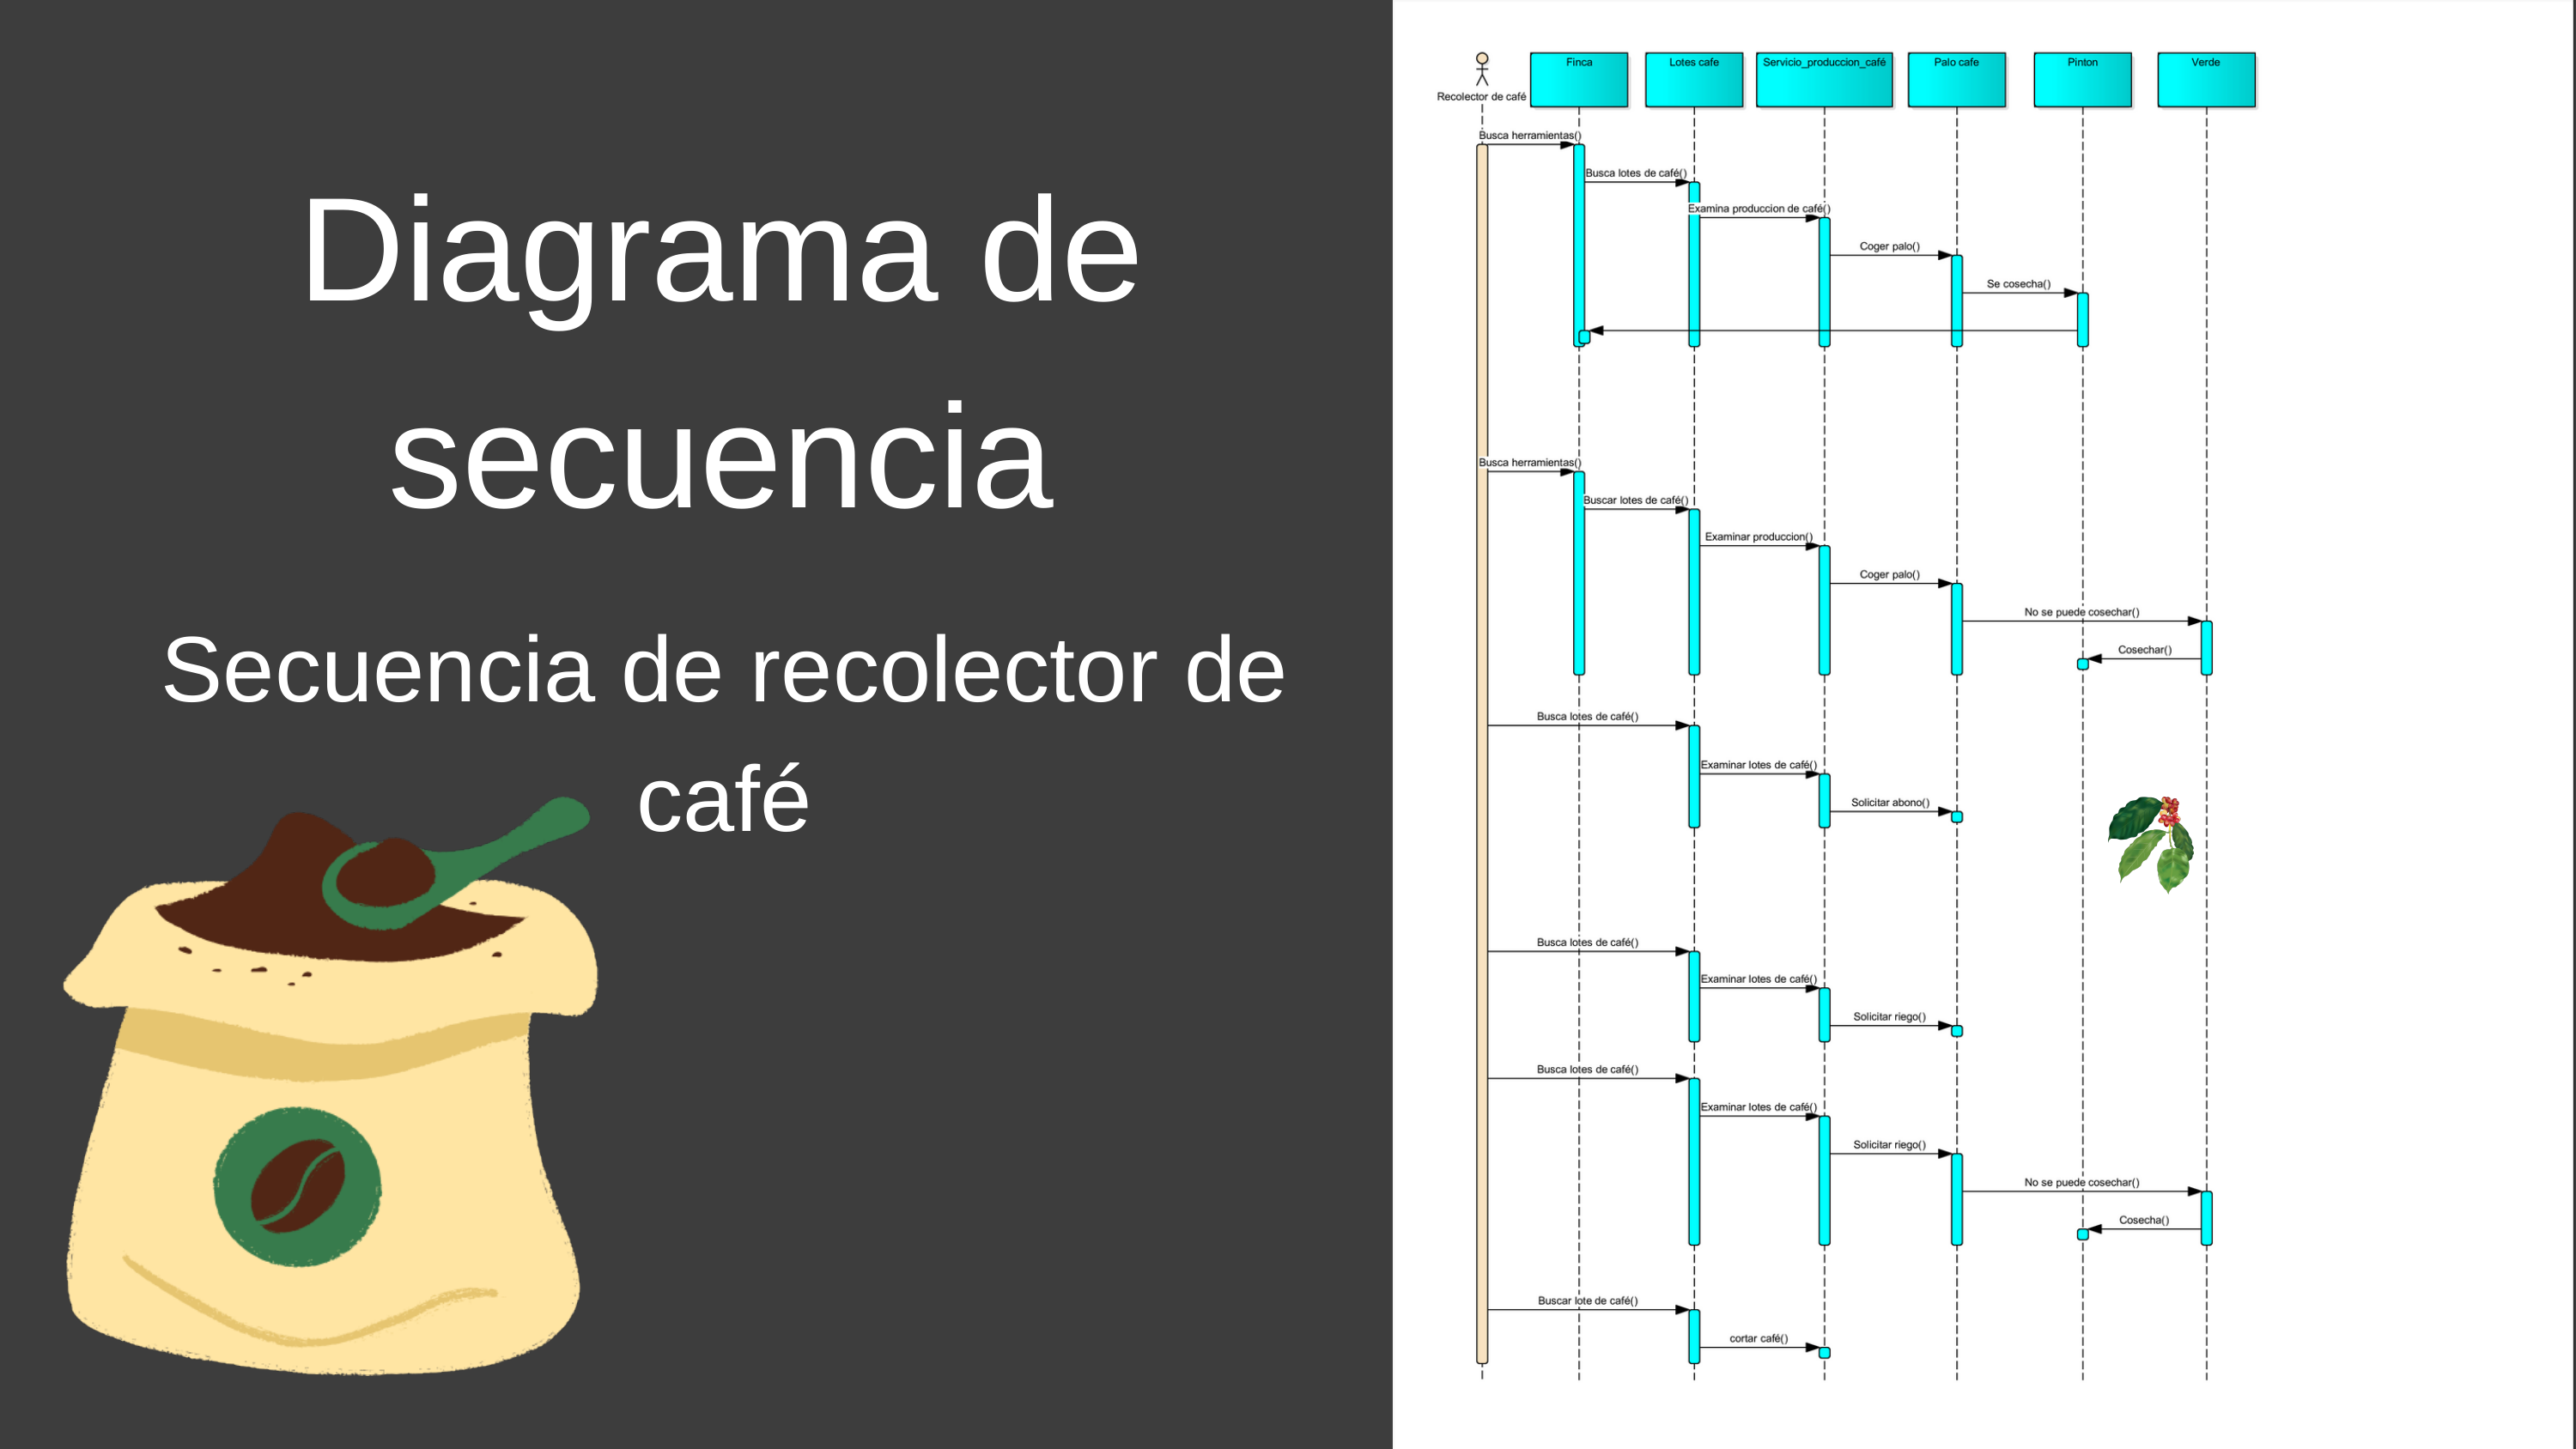

Diagrama de secuencia
Secuencia de recolector de café